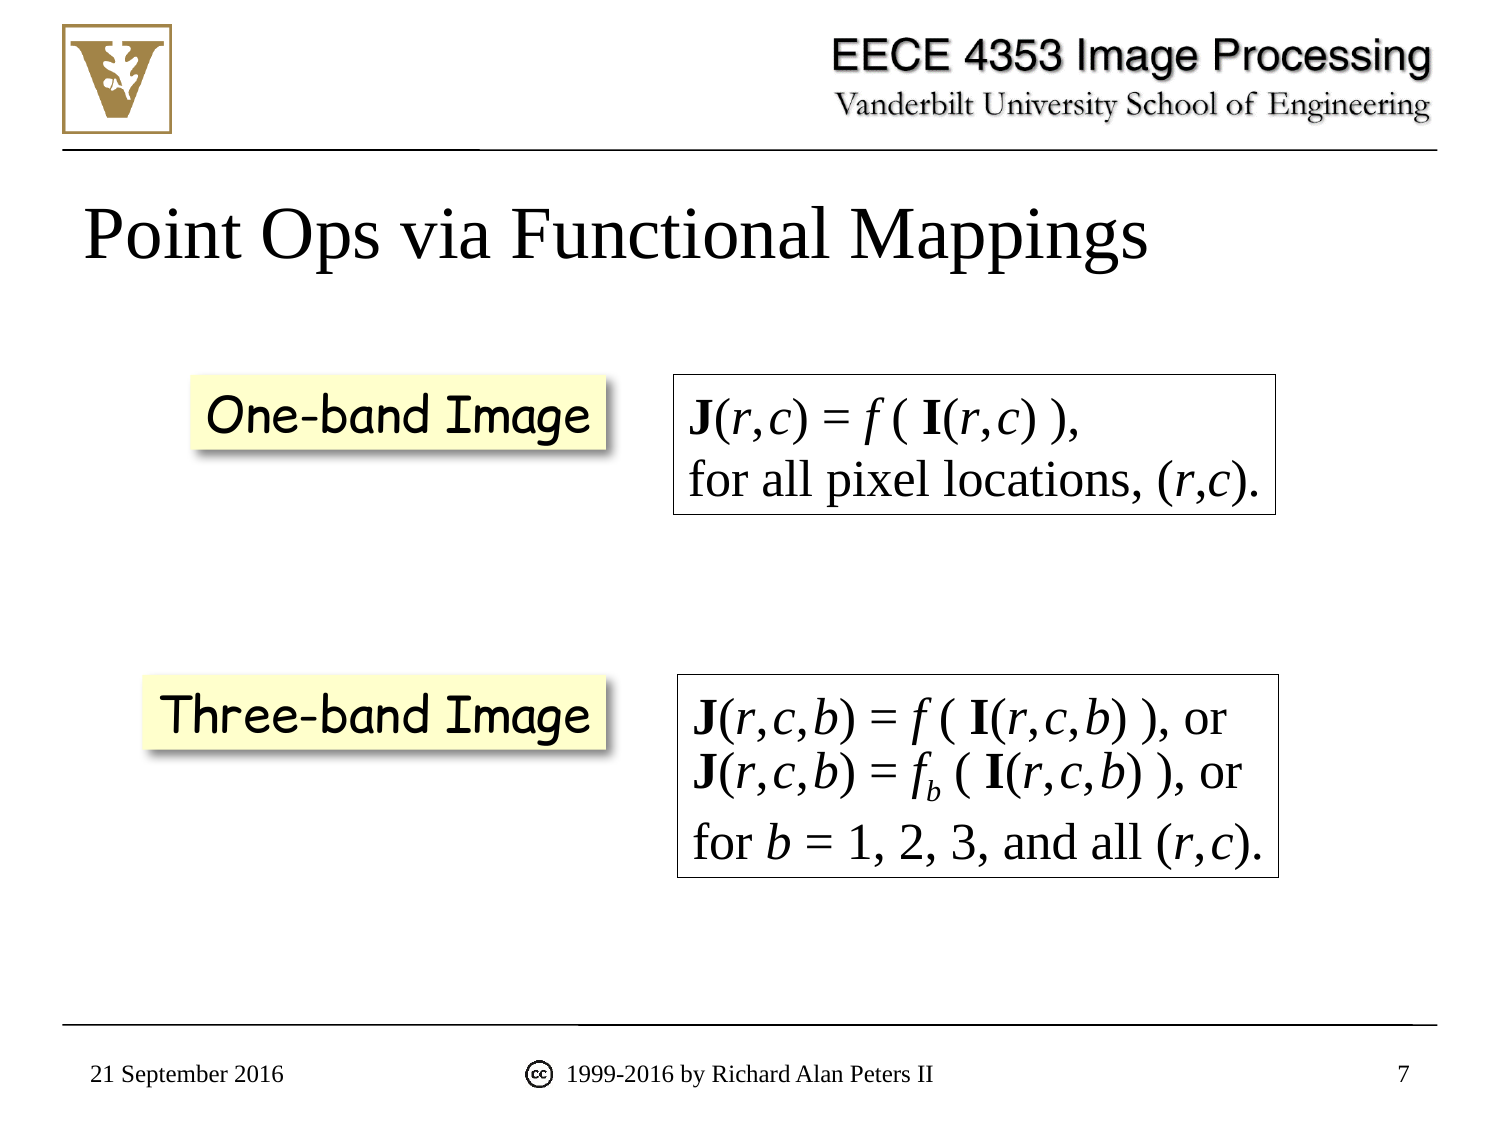

# Point Ops via Functional Mappings
One-band Image
J(r, c) = f ( I(r, c) ),
for all pixel locations, (r,c).
Three-band Image
J(r, c, b) = f ( I(r, c, b) ), or
J(r, c, b) = fb ( I(r, c, b) ), or
for b = 1, 2, 3, and all (r, c).
21 September 2016
1999-2016 by Richard Alan Peters II
7